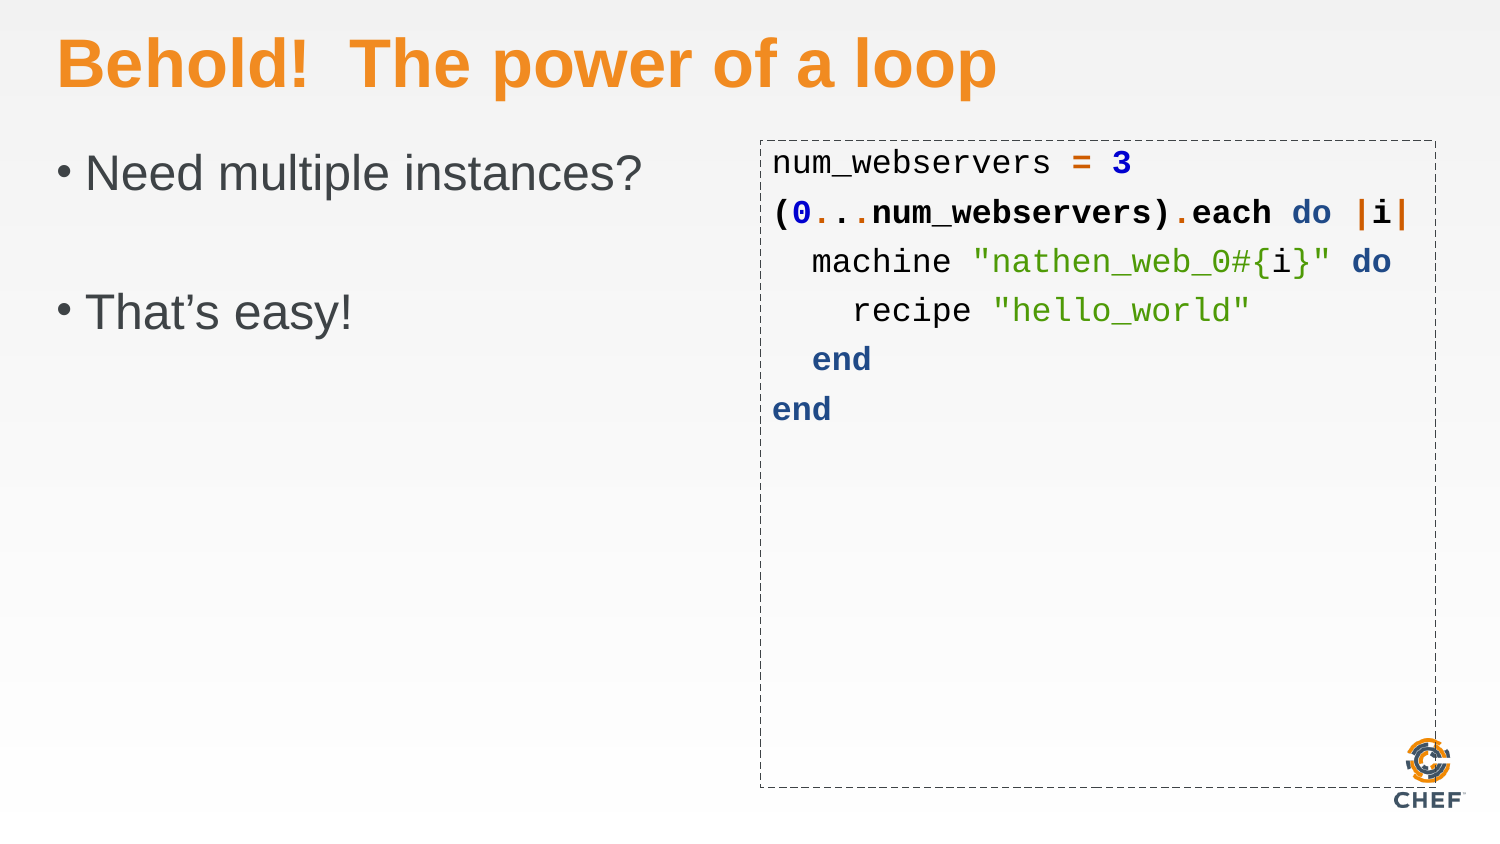

# Behold!  The power of a loop
Need multiple instances?

That’s easy!
num_webservers = 3
(0...num_webservers).each do |i|
  machine "nathen_web_0#{i}" do
    recipe "hello_world"
  end
end